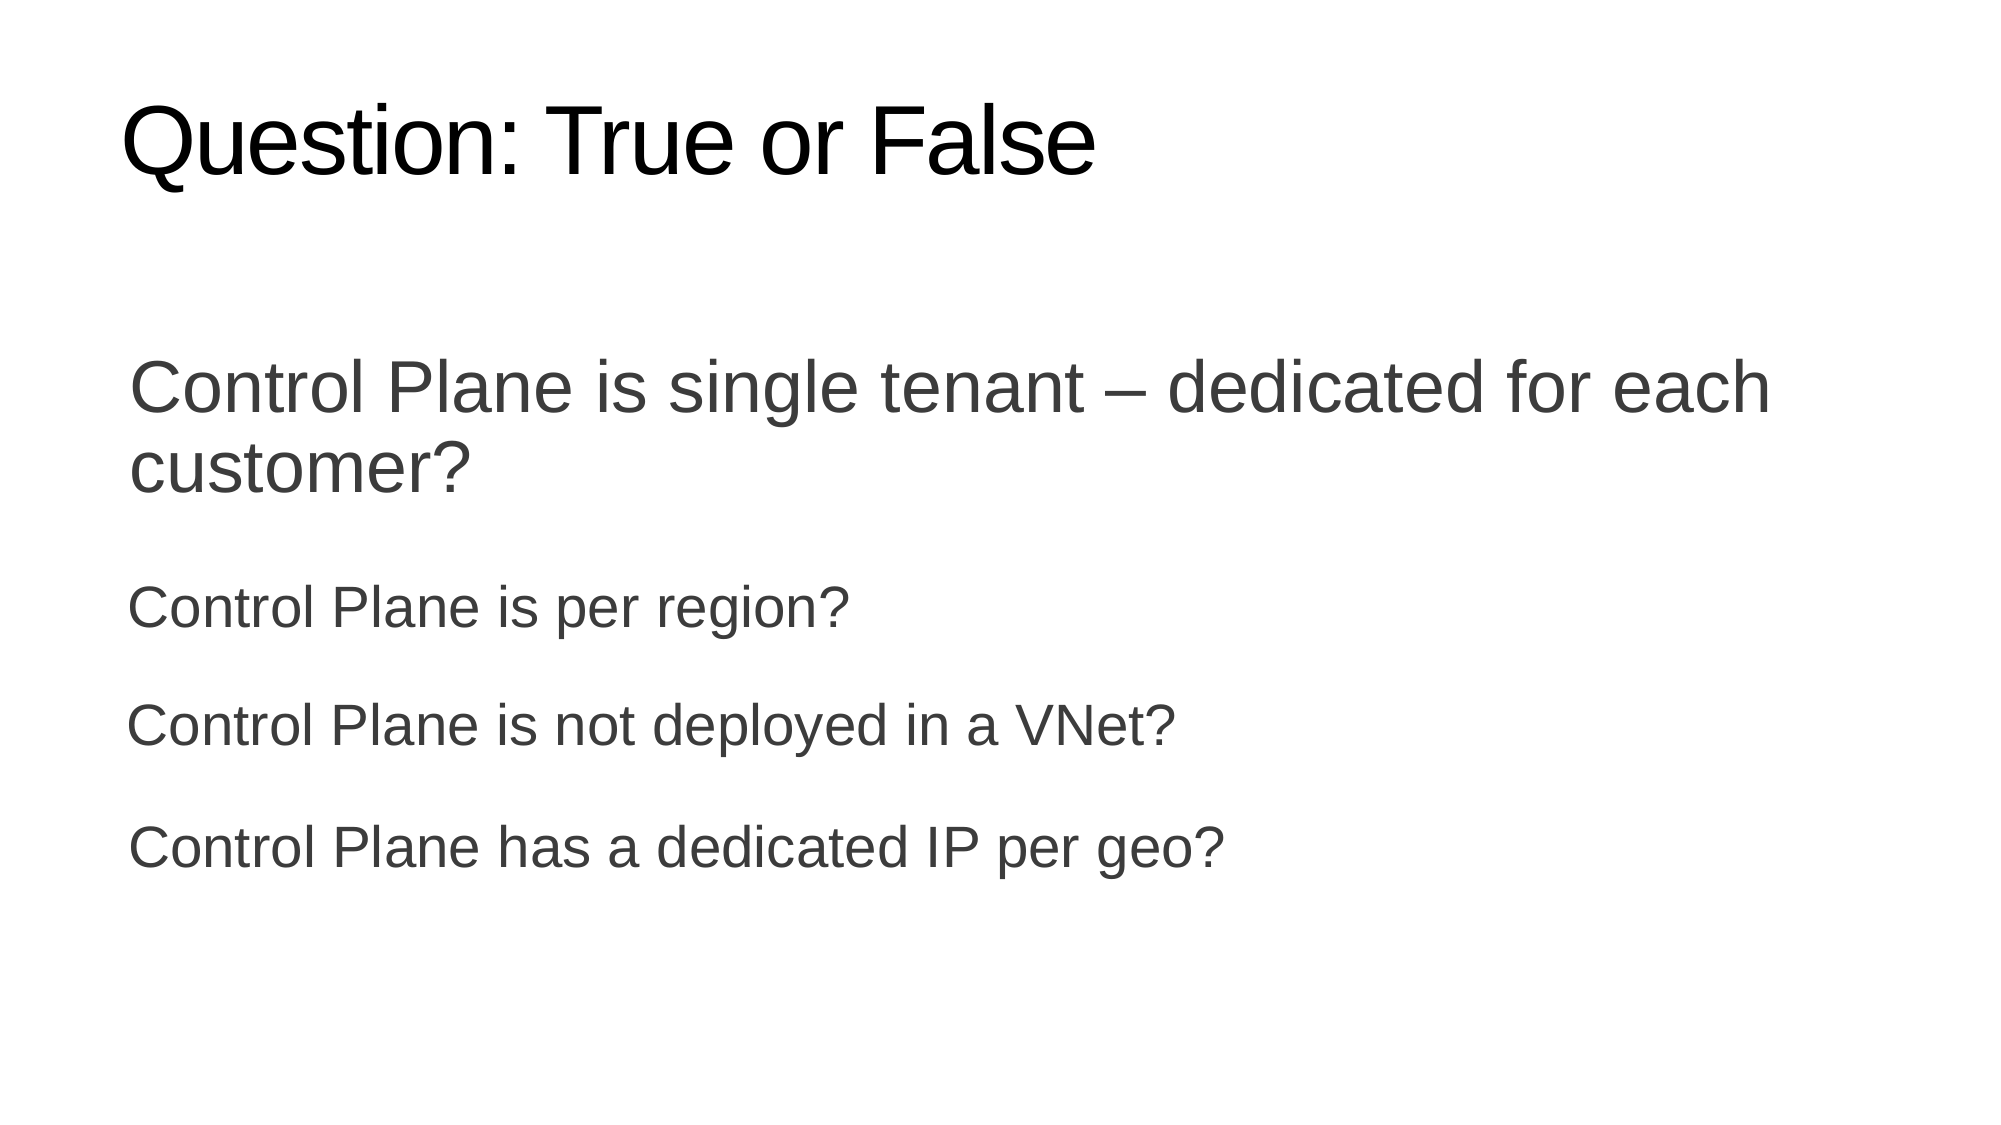

# Question: True or False
Control Plane is single tenant – dedicated for each customer?
Control Plane is per region?
Control Plane is not deployed in a VNet?
Control Plane has a dedicated IP per geo?